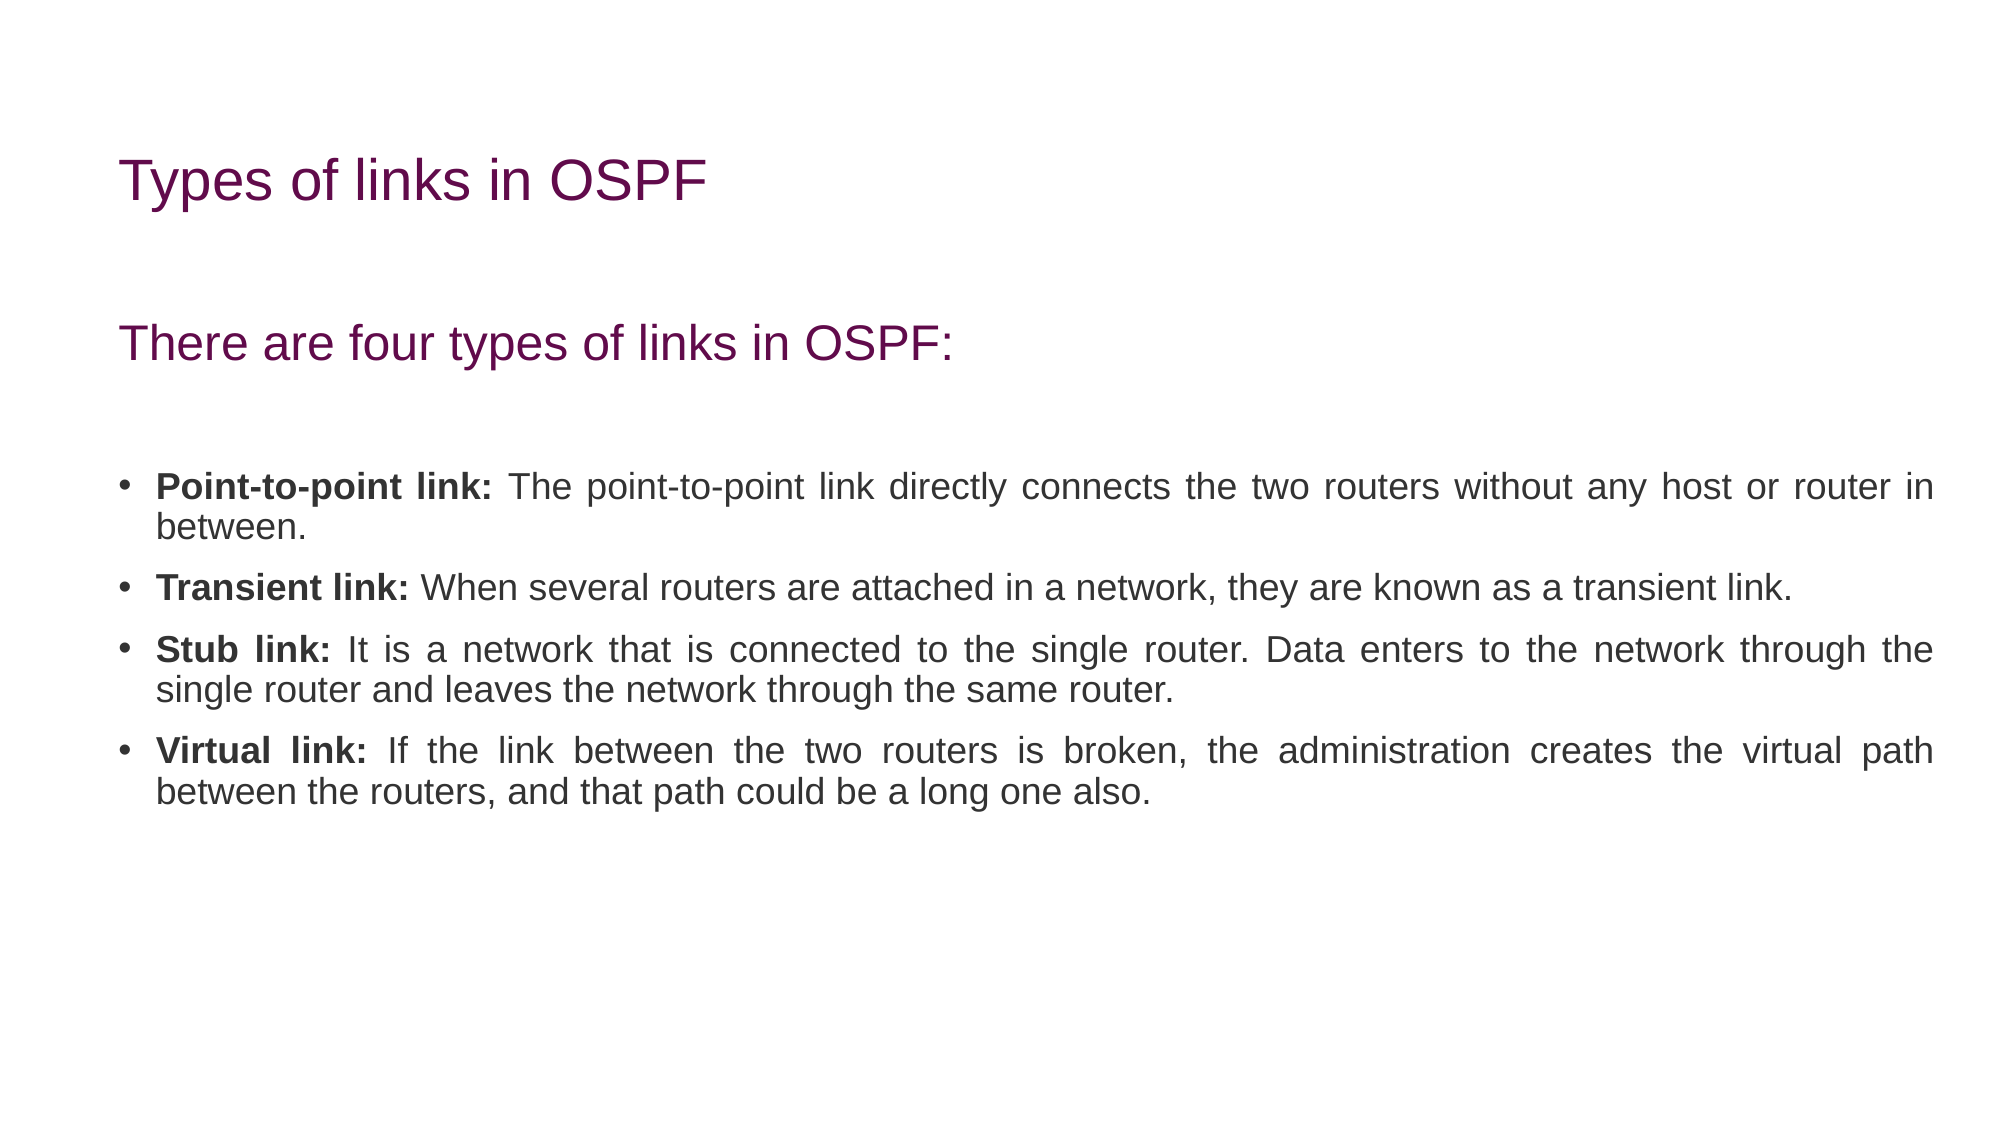

Types of links in OSPF

There are four types of links in OSPF:

Point-to-point link: The point-to-point link directly connects the two routers without any host or router in between.
Transient link: When several routers are attached in a network, they are known as a transient link.
Stub link: It is a network that is connected to the single router. Data enters to the network through the single router and leaves the network through the same router.
Virtual link: If the link between the two routers is broken, the administration creates the virtual path between the routers, and that path could be a long one also.